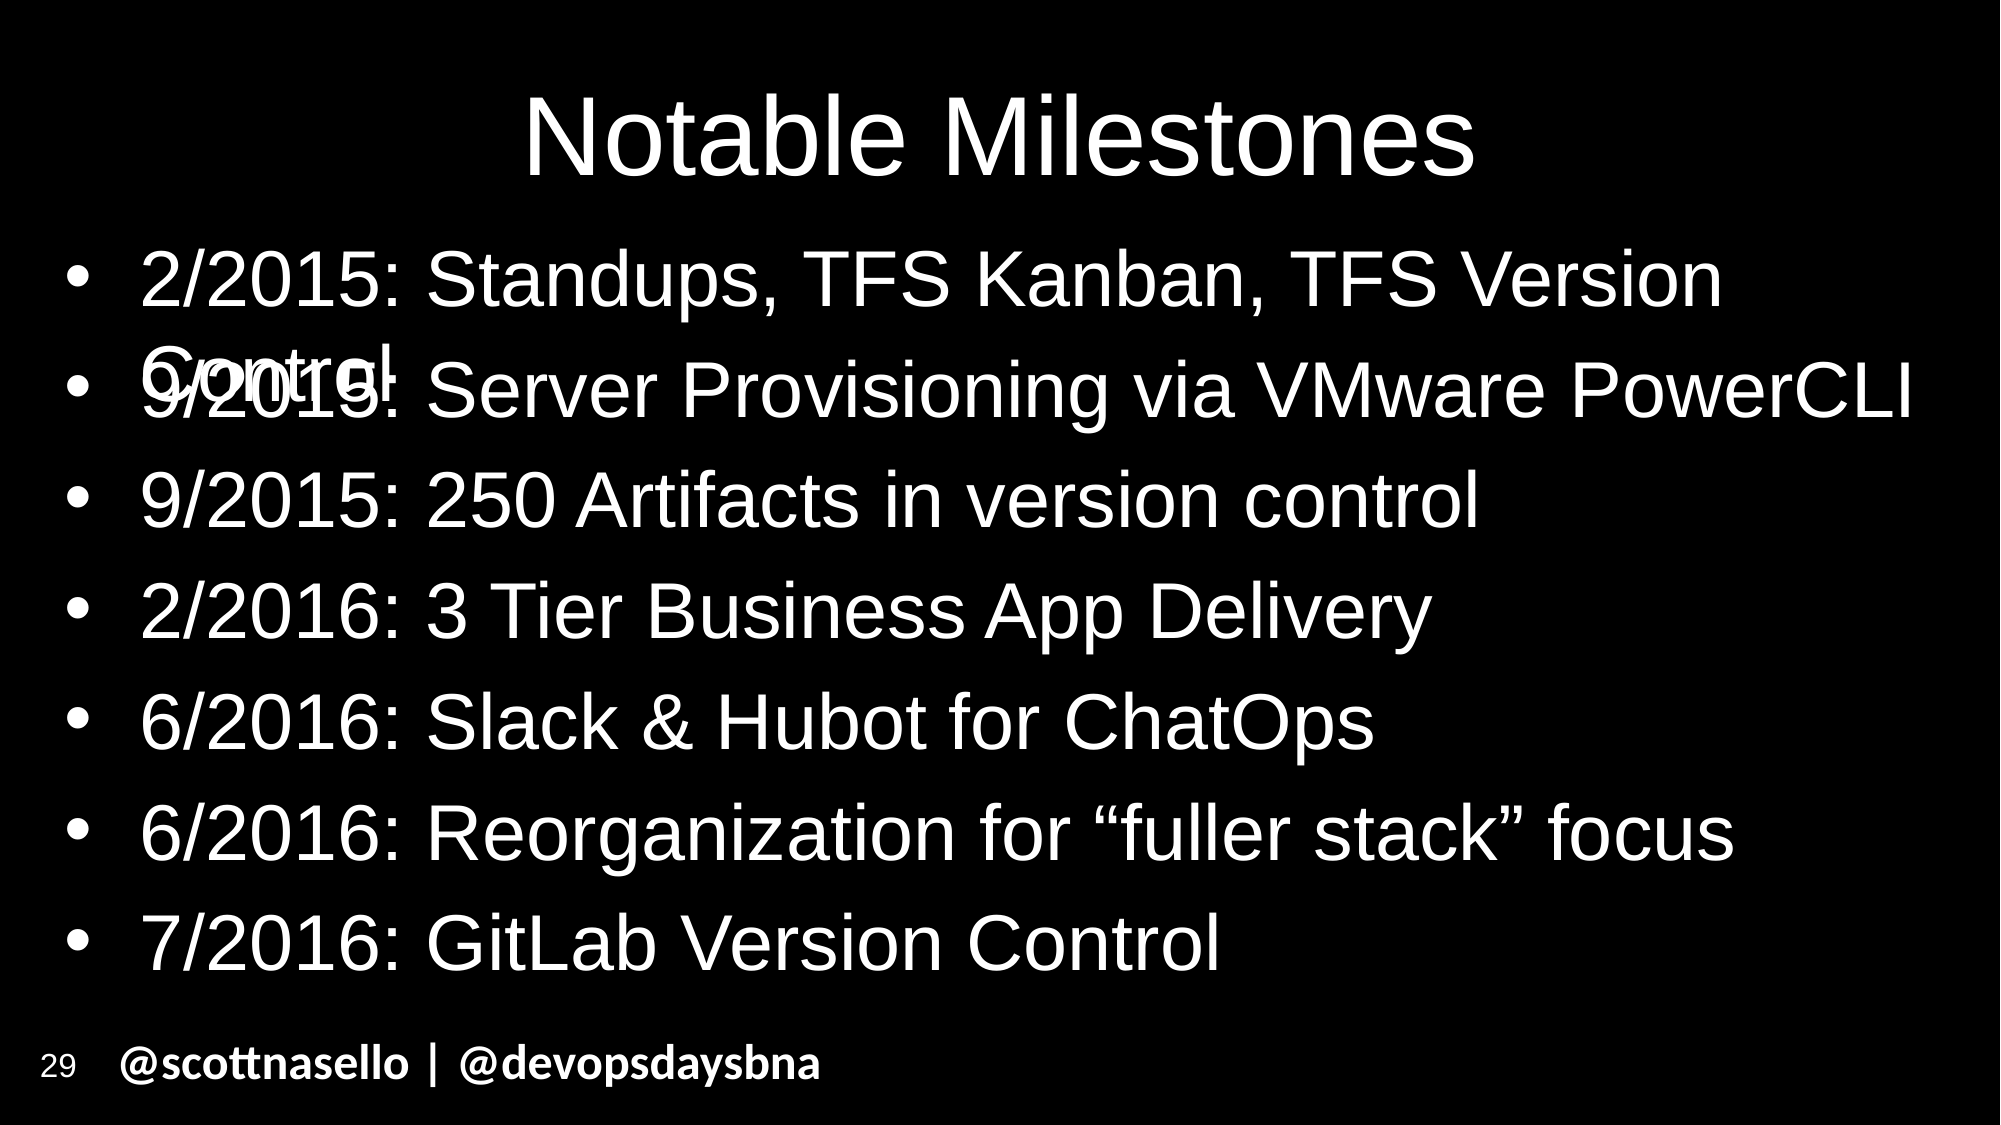

# Notable Milestones
2/2015: Standups, TFS Kanban, TFS Version Control
9/2015: Server Provisioning via VMware PowerCLI
9/2015: 250 Artifacts in version control
2/2016: 3 Tier Business App Delivery
6/2016: Slack & Hubot for ChatOps
6/2016: Reorganization for “fuller stack” focus
7/2016: GitLab Version Control
29